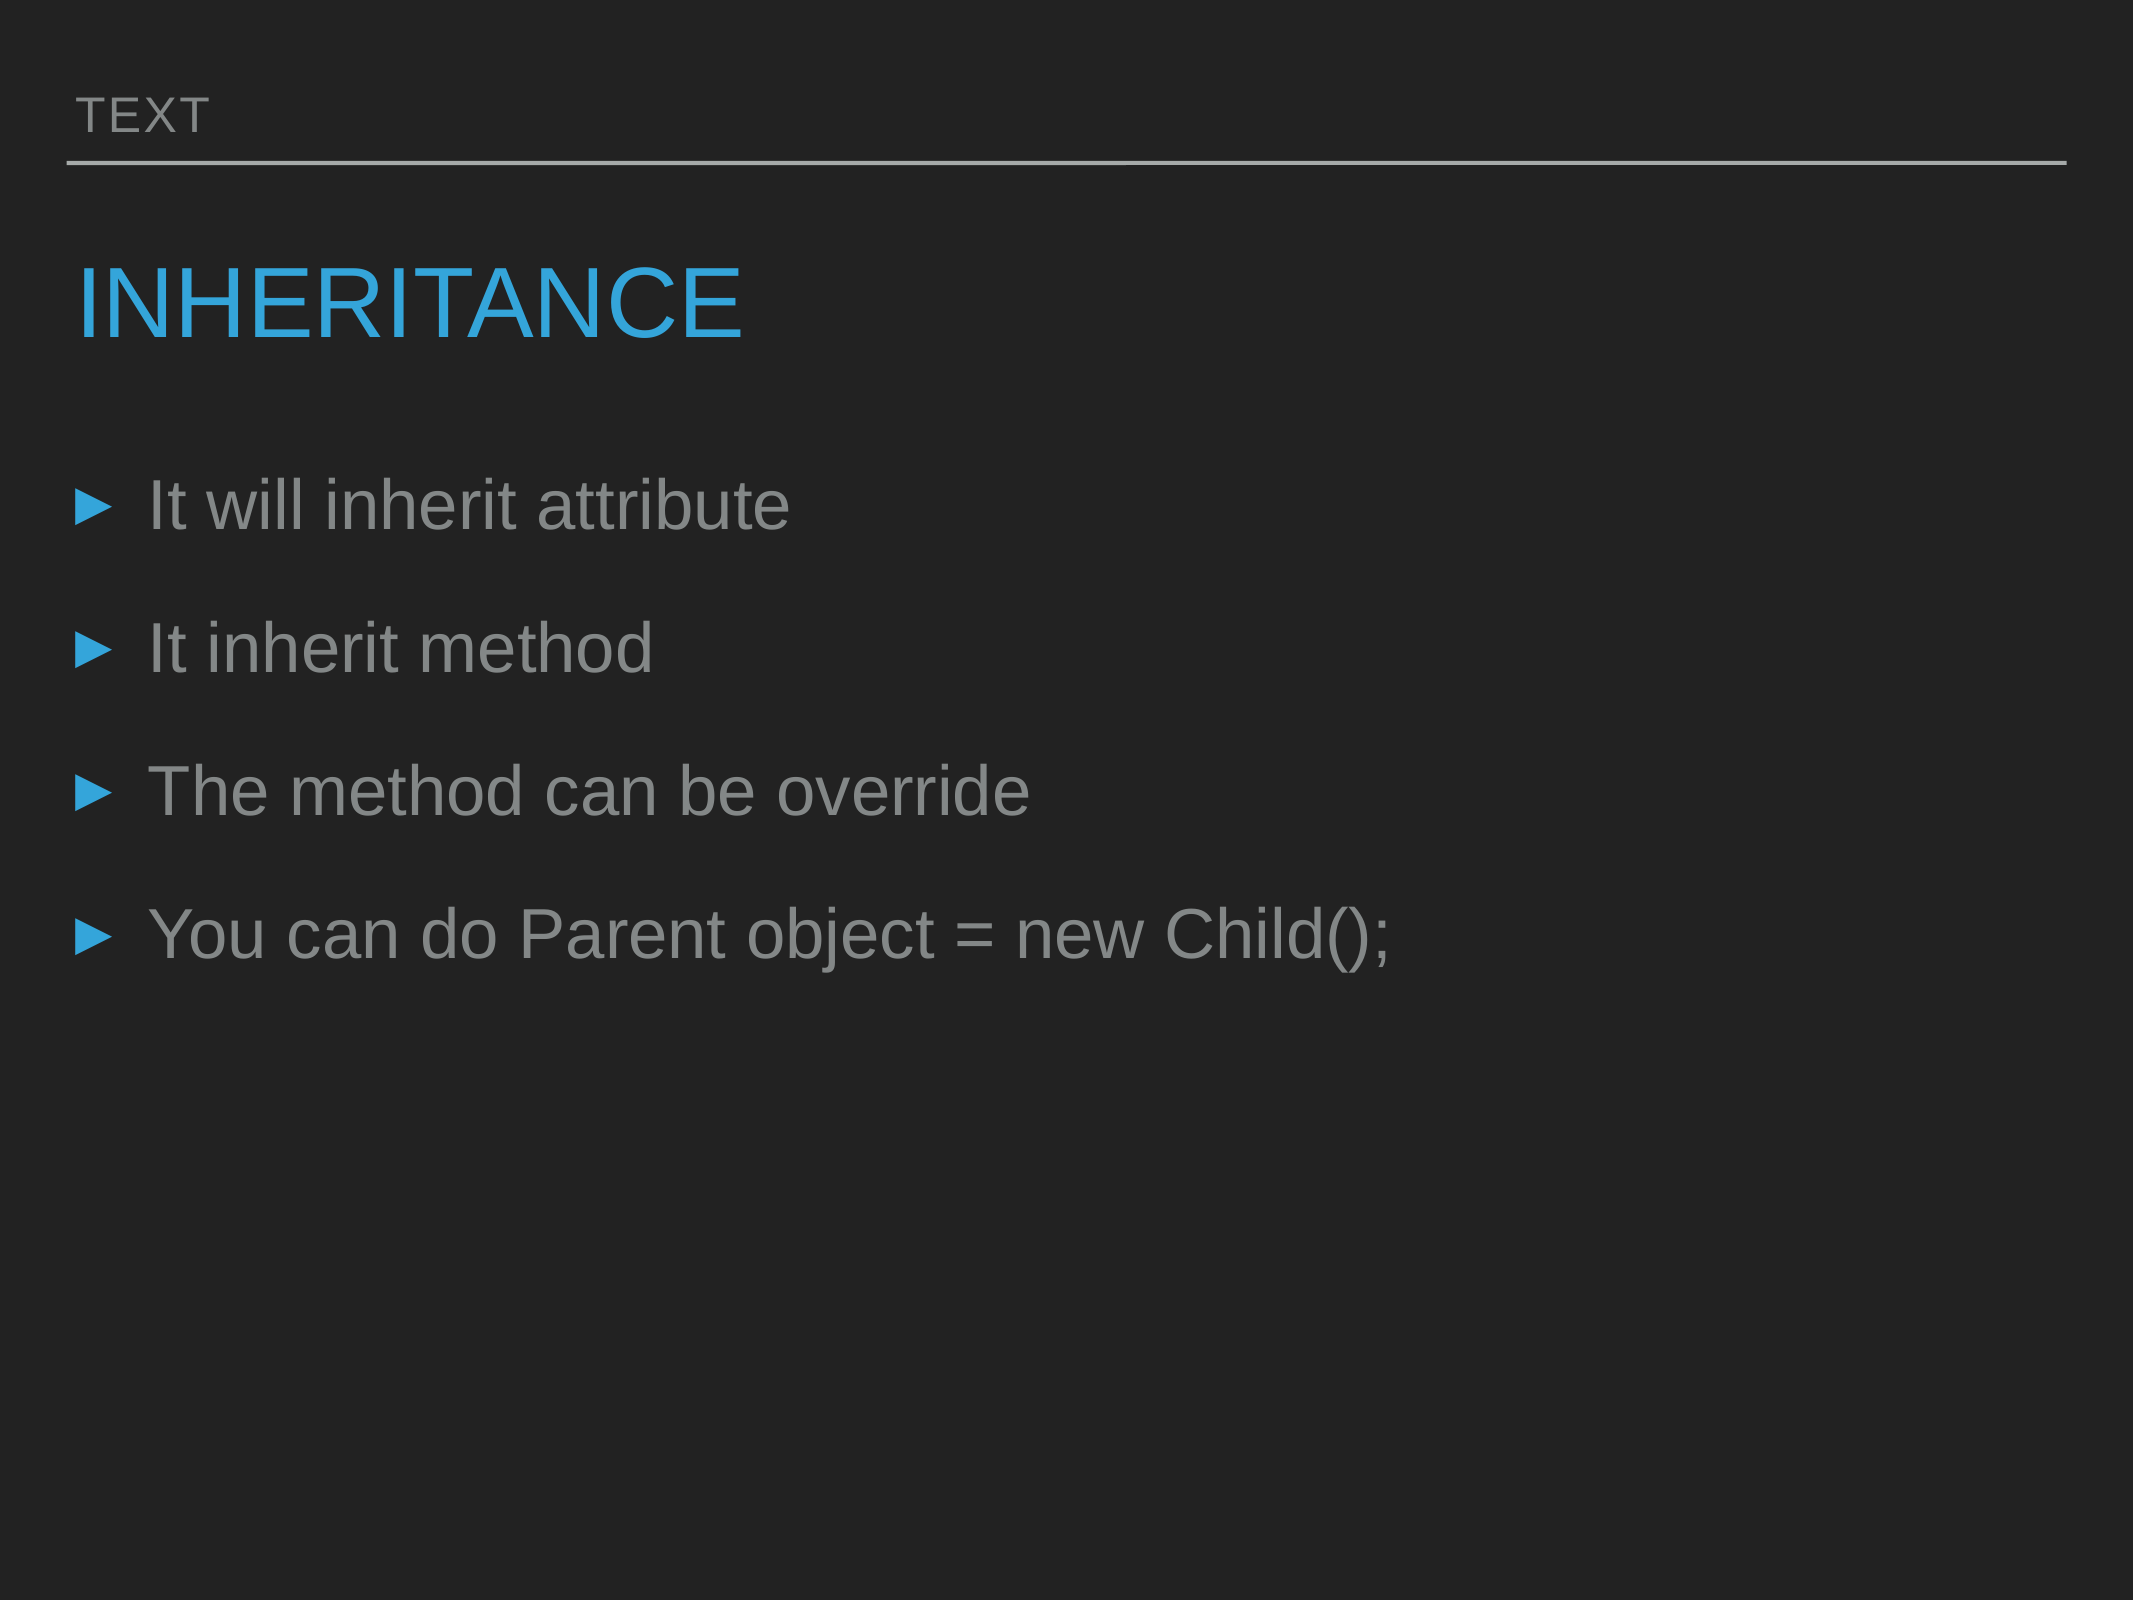

Text
# Inheritance
It will inherit attribute
It inherit method
The method can be override
You can do Parent object = new Child();